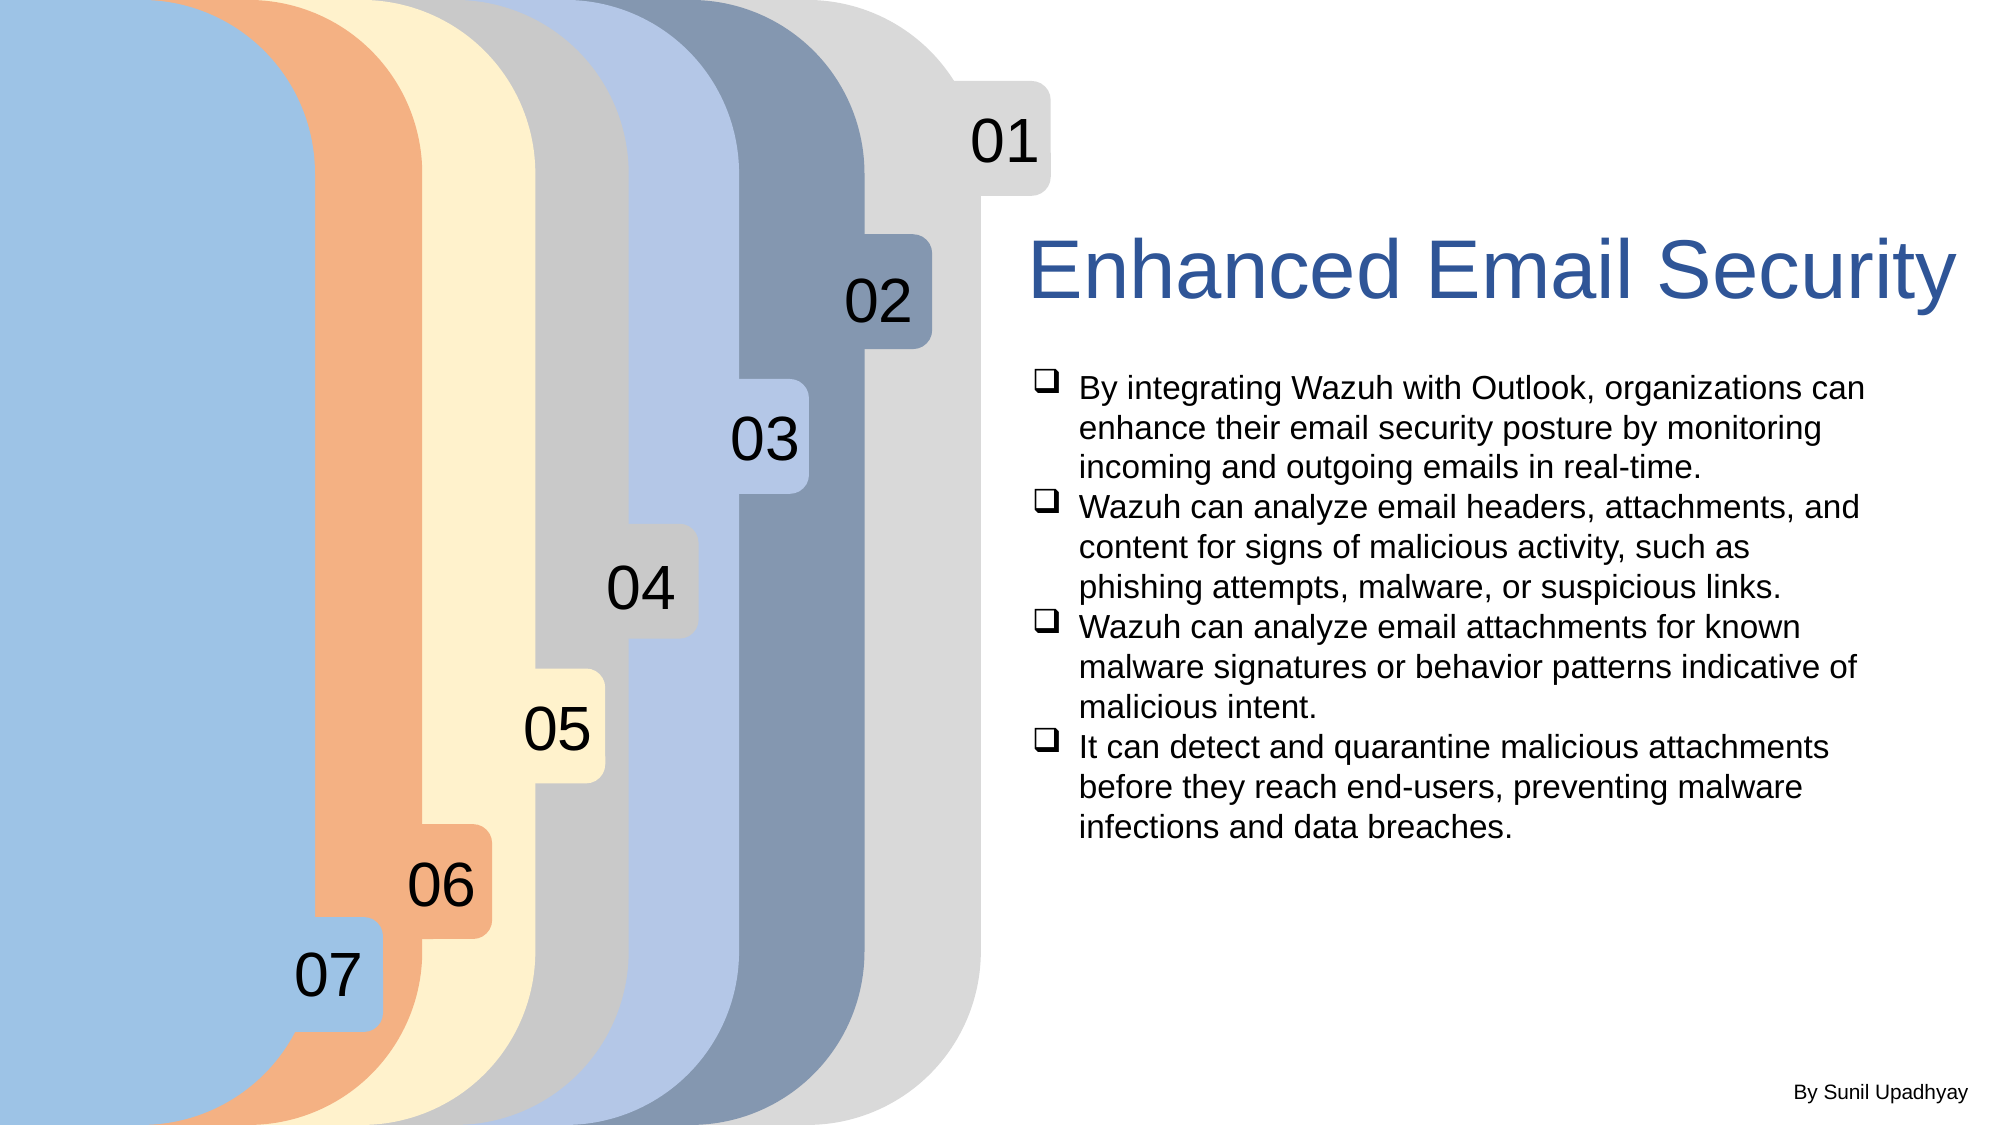

01
Enhanced Email Security
02
By integrating Wazuh with Outlook, organizations can enhance their email security posture by monitoring incoming and outgoing emails in real-time.
Wazuh can analyze email headers, attachments, and content for signs of malicious activity, such as phishing attempts, malware, or suspicious links.
Wazuh can analyze email attachments for known malware signatures or behavior patterns indicative of malicious intent.
It can detect and quarantine malicious attachments before they reach end-users, preventing malware infections and data breaches.

03
04
05
06

07
By Sunil Upadhyay